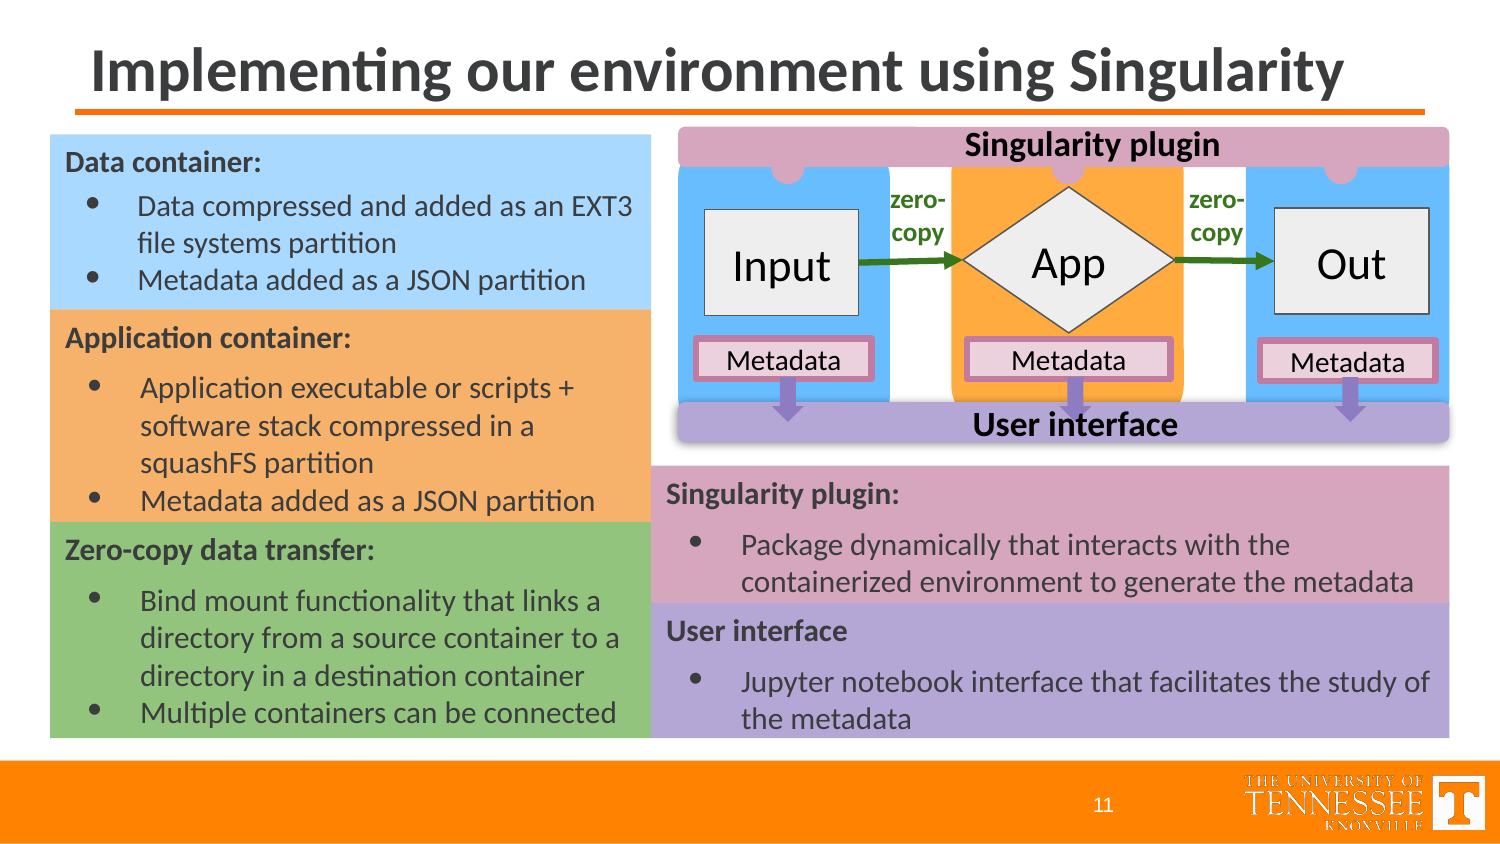

# Implementing our environment using Singularity
Singularity plugin

Data container:
Data compressed and added as an EXT3 file systems partition
Metadata added as a JSON partition

zero-copy
zero-copy
App
Out
Input
Application container:
Application executable or scripts + software stack compressed in a squashFS partition
Metadata added as a JSON partition
Metadata
Metadata
Metadata

User interface

Singularity plugin:
Package dynamically that interacts with the containerized environment to generate the metadata
Zero-copy data transfer:
Bind mount functionality that links a directory from a source container to a directory in a destination container
Multiple containers can be connected
User interface
Jupyter notebook interface that facilitates the study of the metadata
11